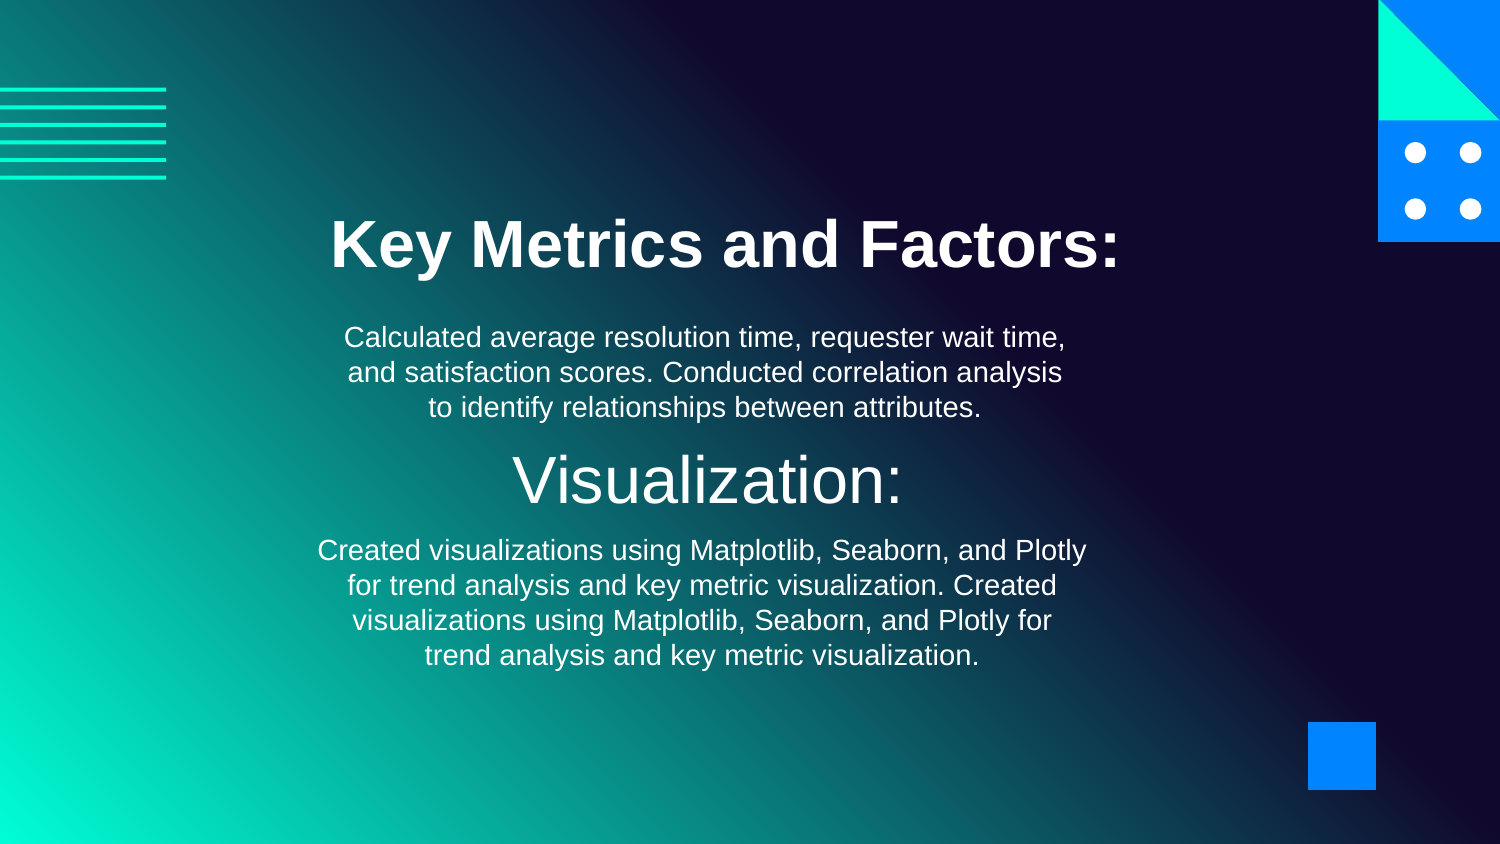

Key Metrics and Factors:
Calculated average resolution time, requester wait time, and satisfaction scores. Conducted correlation analysis to identify relationships between attributes.

Visualization:
Created visualizations using Matplotlib, Seaborn, and Plotly for trend analysis and key metric visualization. Created visualizations using Matplotlib, Seaborn, and Plotly for trend analysis and key metric visualization.